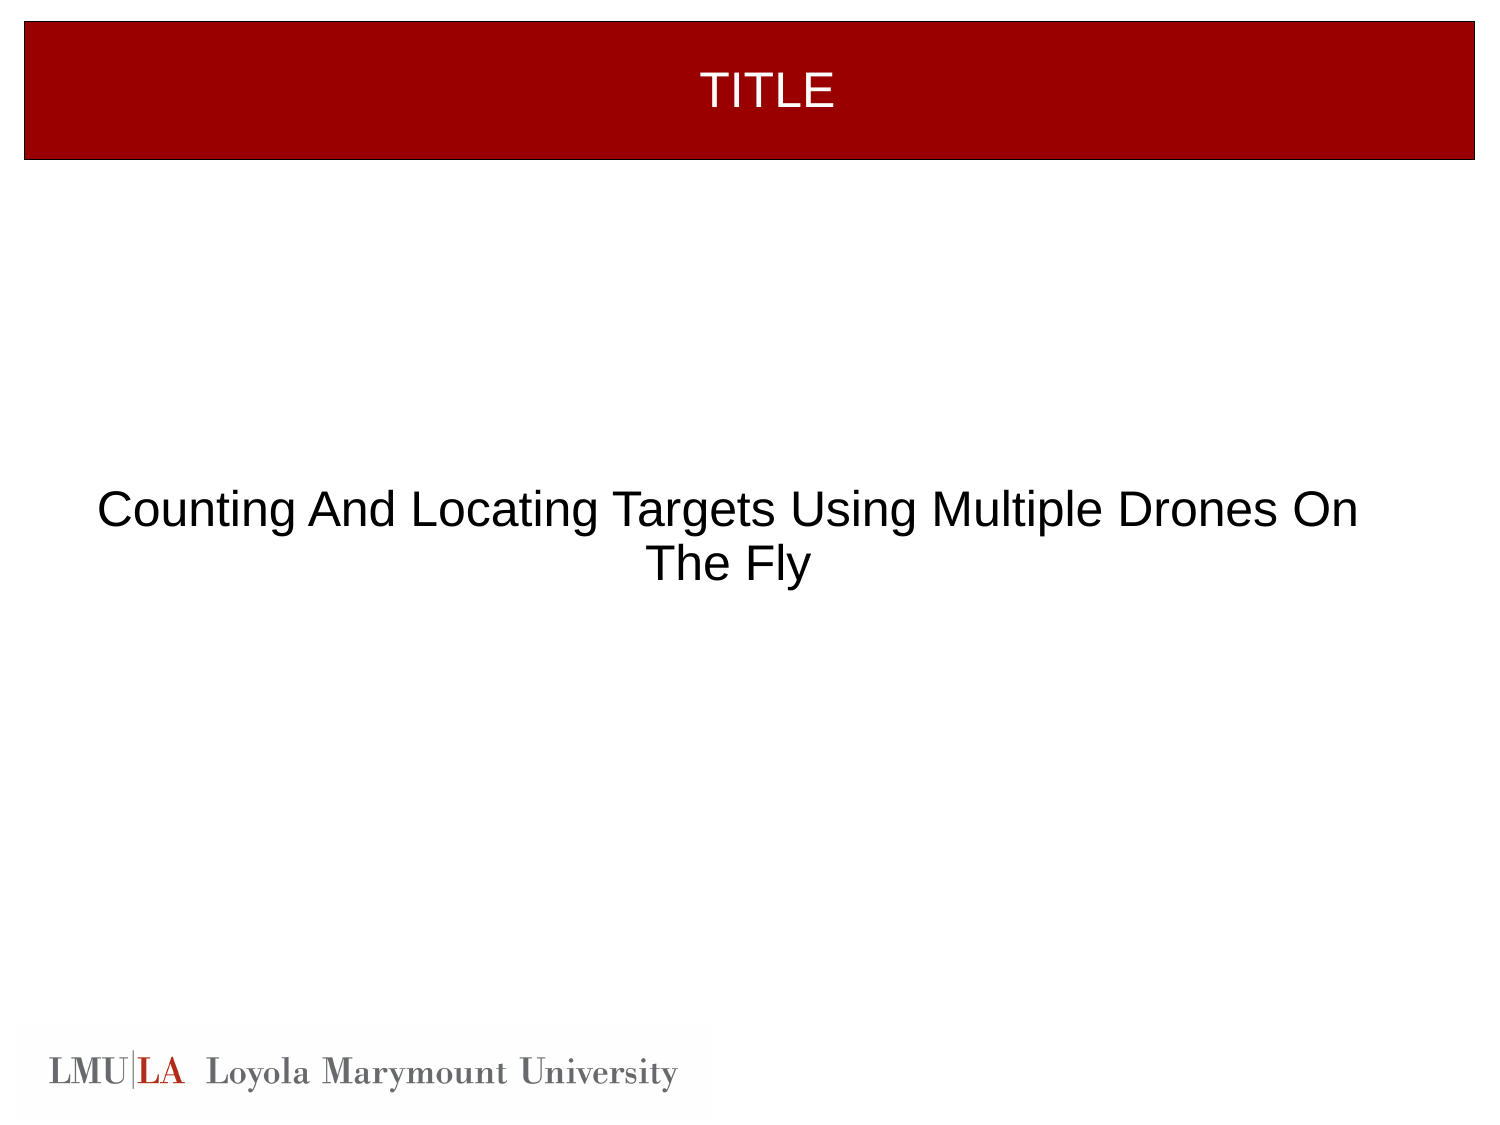

TITLE
# Counting And Locating Targets Using Multiple Drones On The Fly